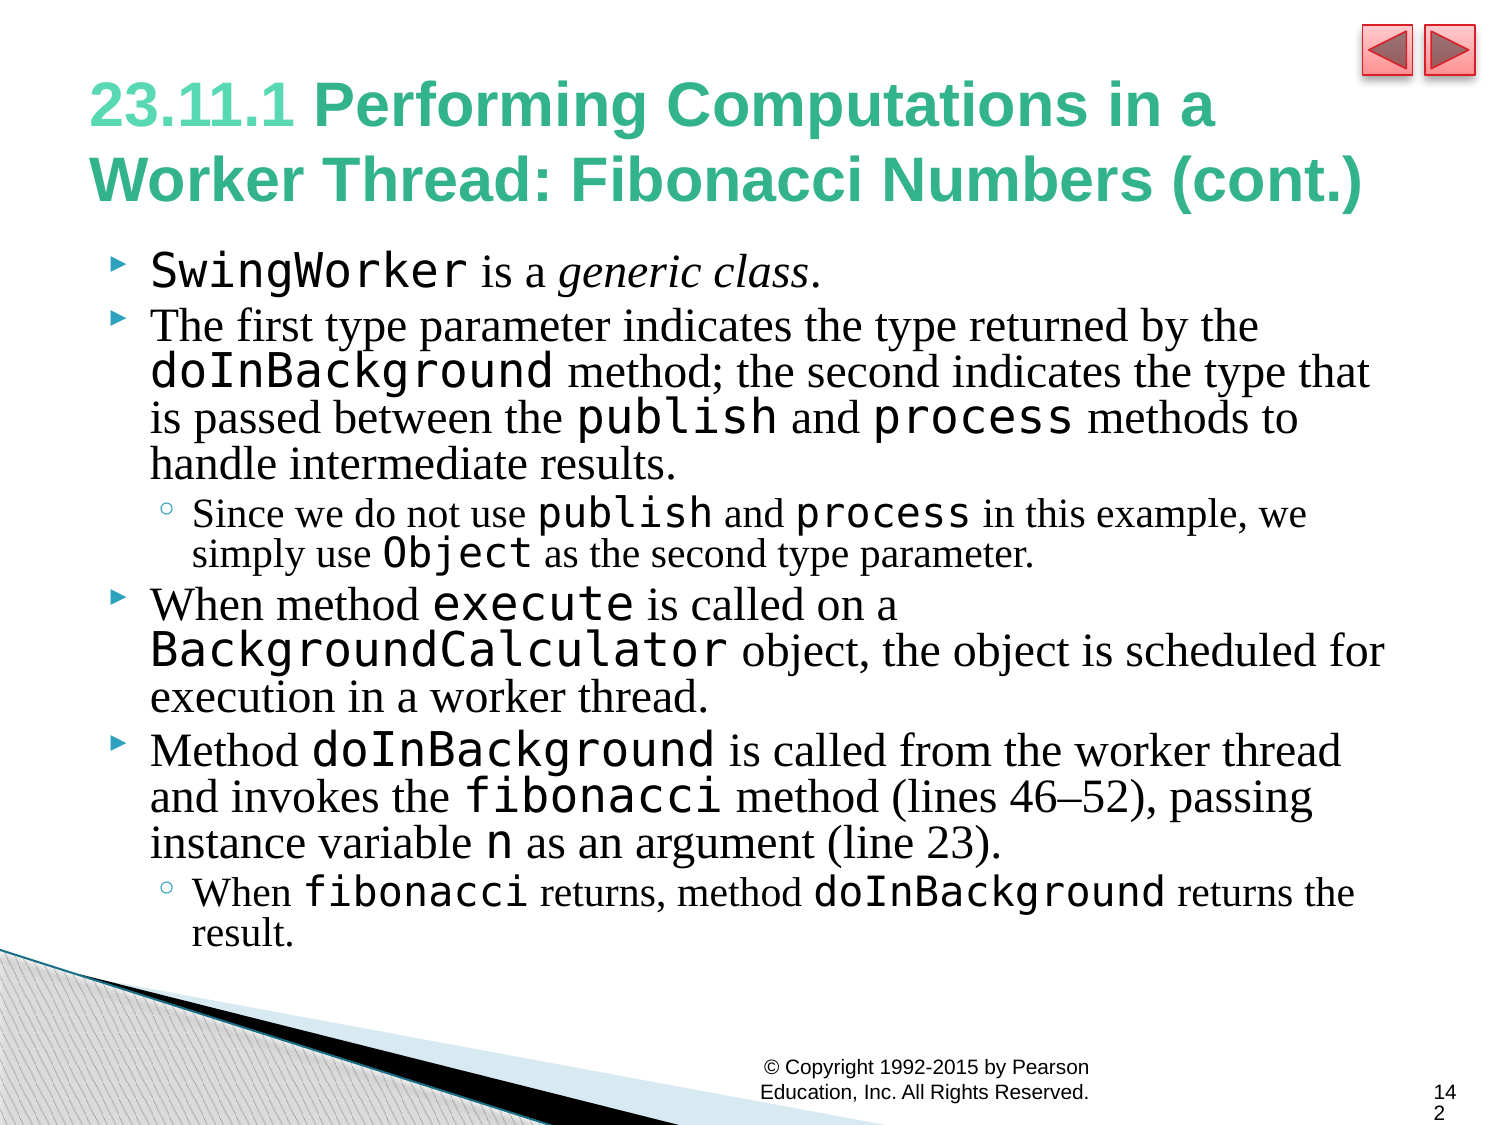

# 23.11.1 Performing Computations in a Worker Thread: Fibonacci Numbers (cont.)
SwingWorker is a generic class.
The first type parameter indicates the type returned by the doInBackground method; the second indicates the type that is passed between the publish and process methods to handle intermediate results.
Since we do not use publish and process in this example, we simply use Object as the second type parameter.
When method execute is called on a BackgroundCalculator object, the object is scheduled for execution in a worker thread.
Method doInBackground is called from the worker thread and invokes the fibonacci method (lines 46–52), passing instance variable n as an argument (line 23).
When fibonacci returns, method doInBackground returns the result.
© Copyright 1992-2015 by Pearson Education, Inc. All Rights Reserved.
142